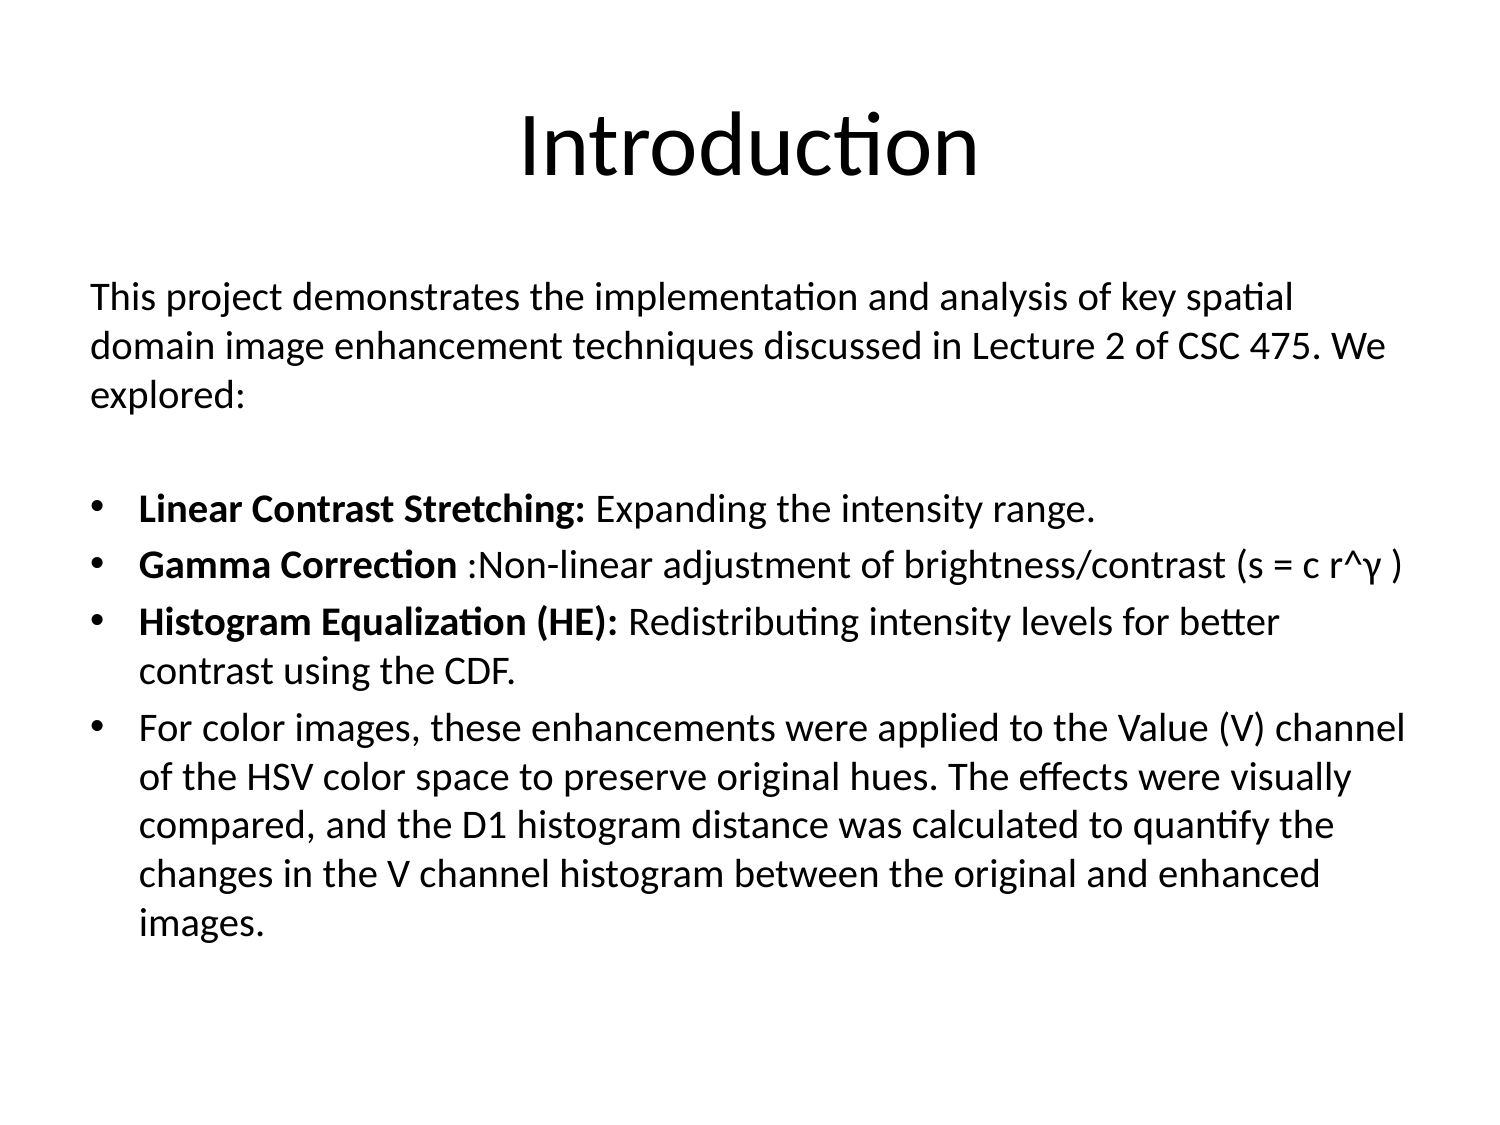

# Introduction
This project demonstrates the implementation and analysis of key spatial domain image enhancement techniques discussed in Lecture 2 of CSC 475. We explored:

Linear Contrast Stretching: Expanding the intensity range.
Gamma Correction :Non-linear adjustment of brightness/contrast (s = c r^γ )
Histogram Equalization (HE): Redistributing intensity levels for better contrast using the CDF.
For color images, these enhancements were applied to the Value (V) channel of the HSV color space to preserve original hues. The effects were visually compared, and the D1 histogram distance was calculated to quantify the changes in the V channel histogram between the original and enhanced images.